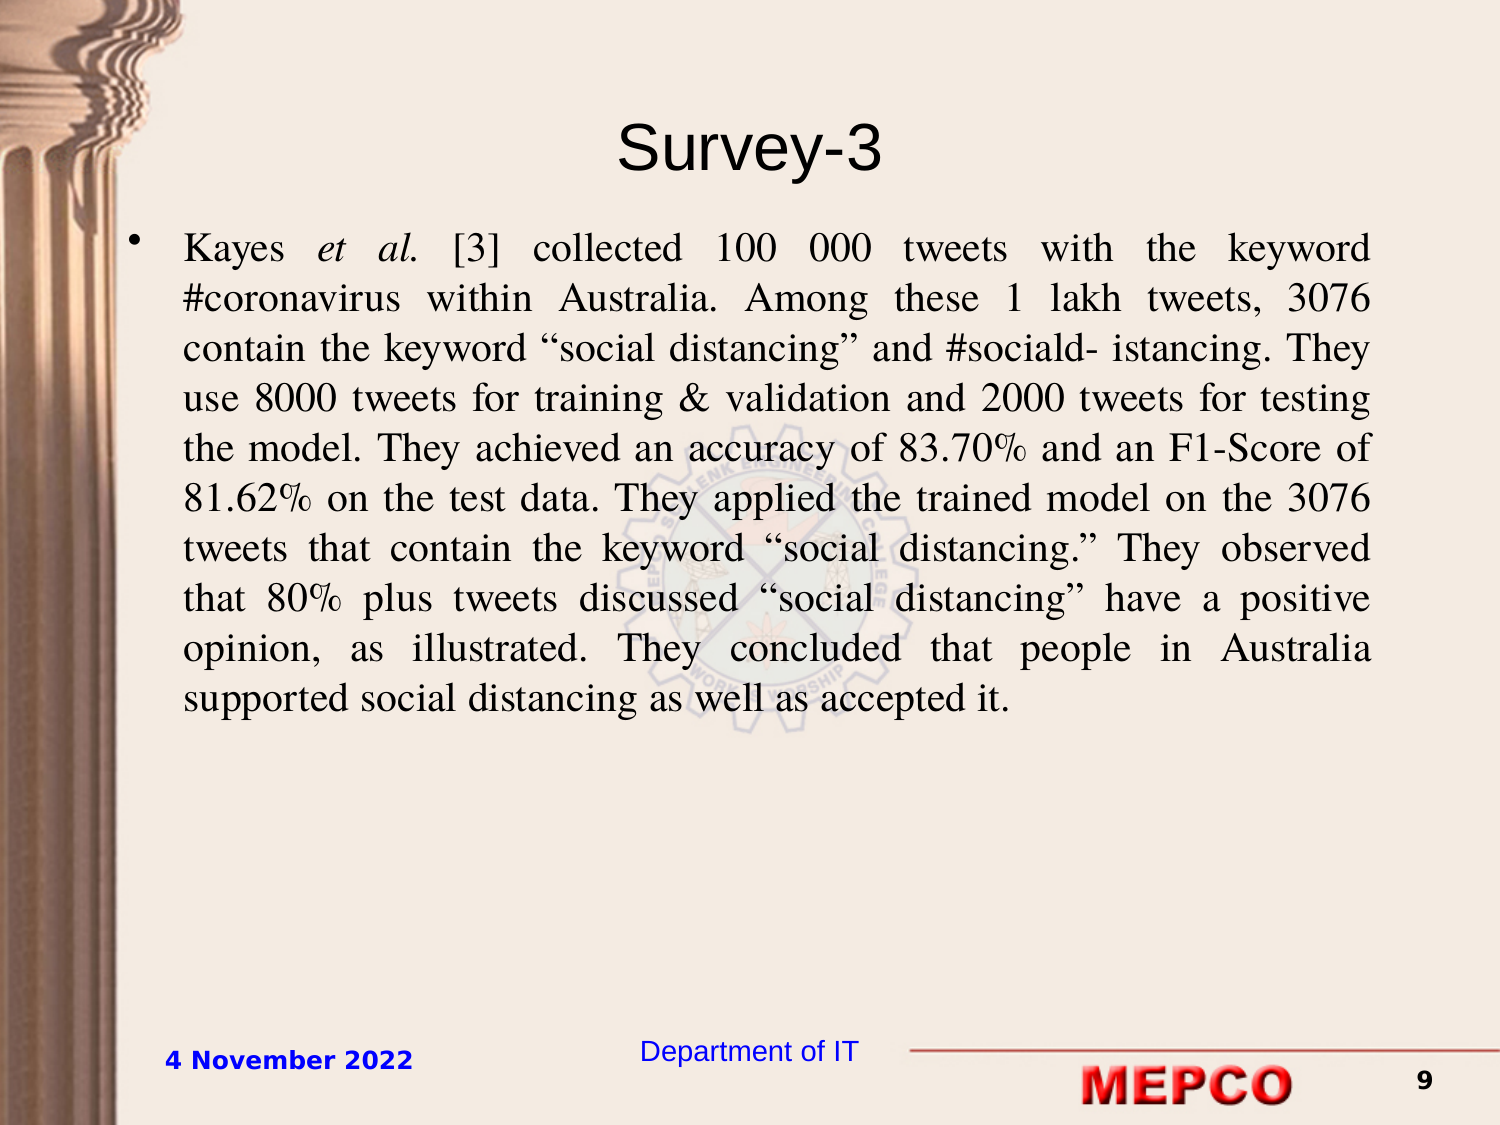

# Survey-3
Kayes et al. [3] collected 100 000 tweets with the keyword #coronavirus within Australia. Among these 1 lakh tweets, 3076 contain the keyword “social distancing” and #sociald- istancing. They use 8000 tweets for training & validation and 2000 tweets for testing the model. They achieved an accuracy of 83.70% and an F1-Score of 81.62% on the test data. They applied the trained model on the 3076 tweets that contain the keyword “social distancing.” They observed that 80% plus tweets discussed “social distancing” have a positive opinion, as illustrated. They concluded that people in Australia supported social distancing as well as accepted it.

Department of IT